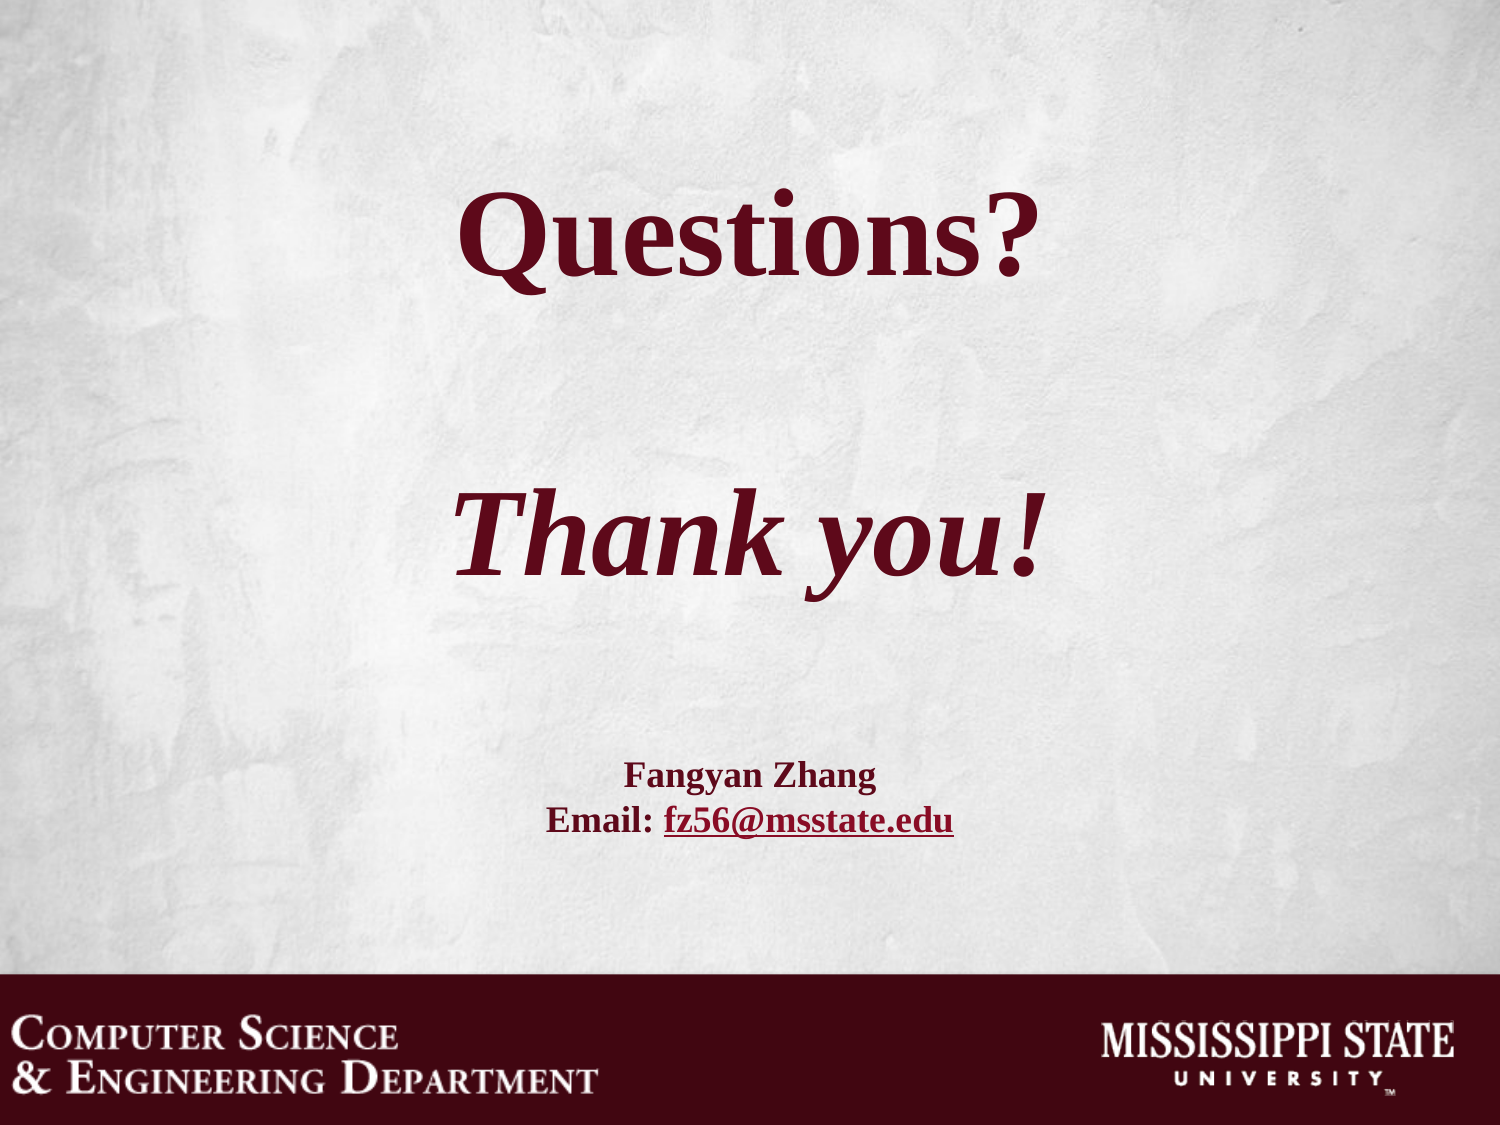

# Questions? Thank you! Fangyan Zhang Email: fz56@msstate.edu